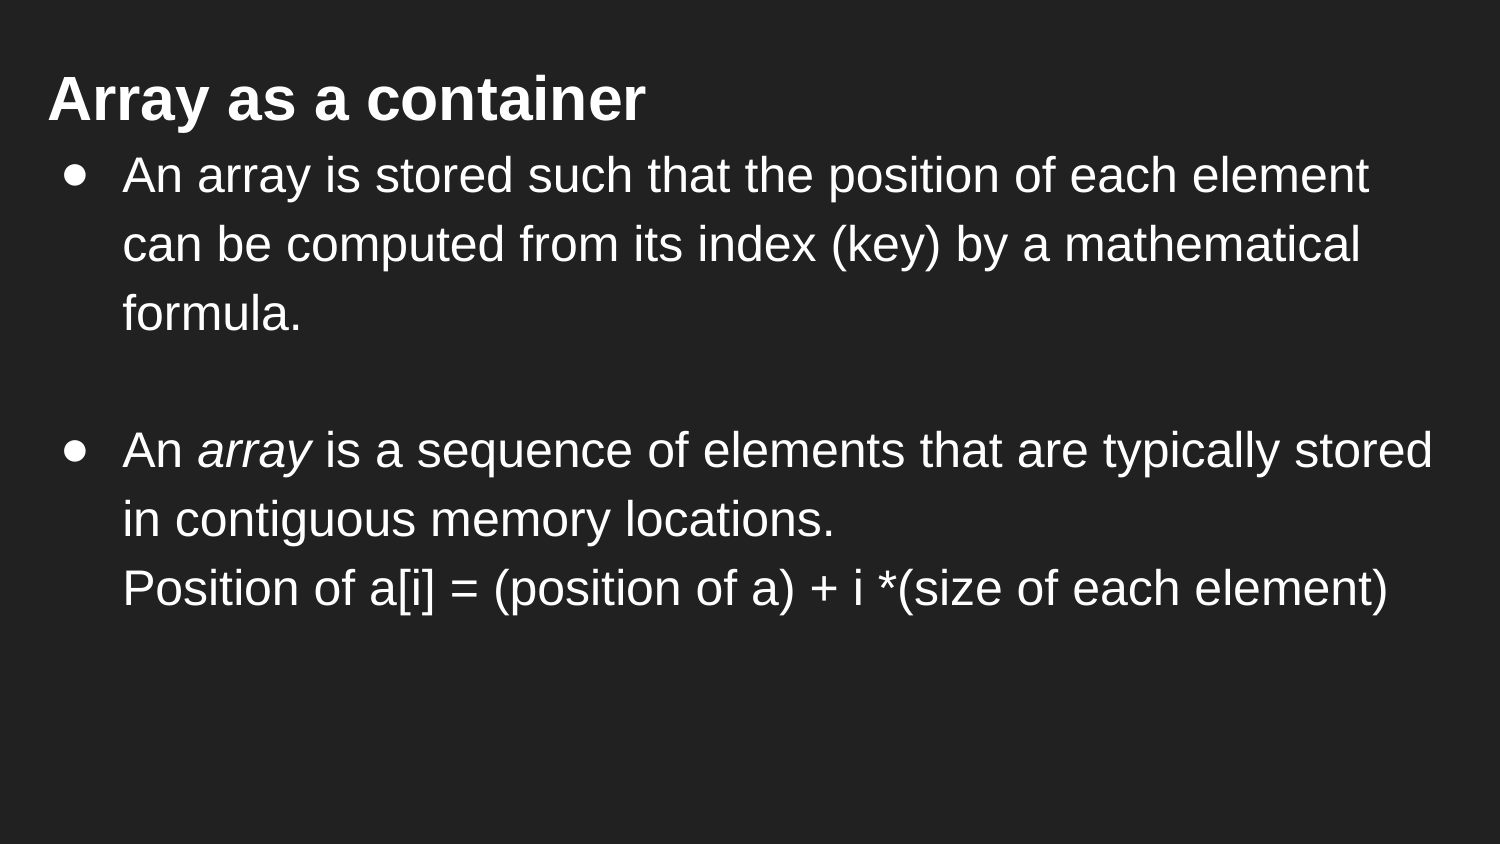

Array as a container
An array is stored such that the position of each element can be computed from its index (key) by a mathematical formula.

An array is a sequence of elements that are typically stored in contiguous memory locations.
Position of a[i] = (position of a) + i *(size of each element)